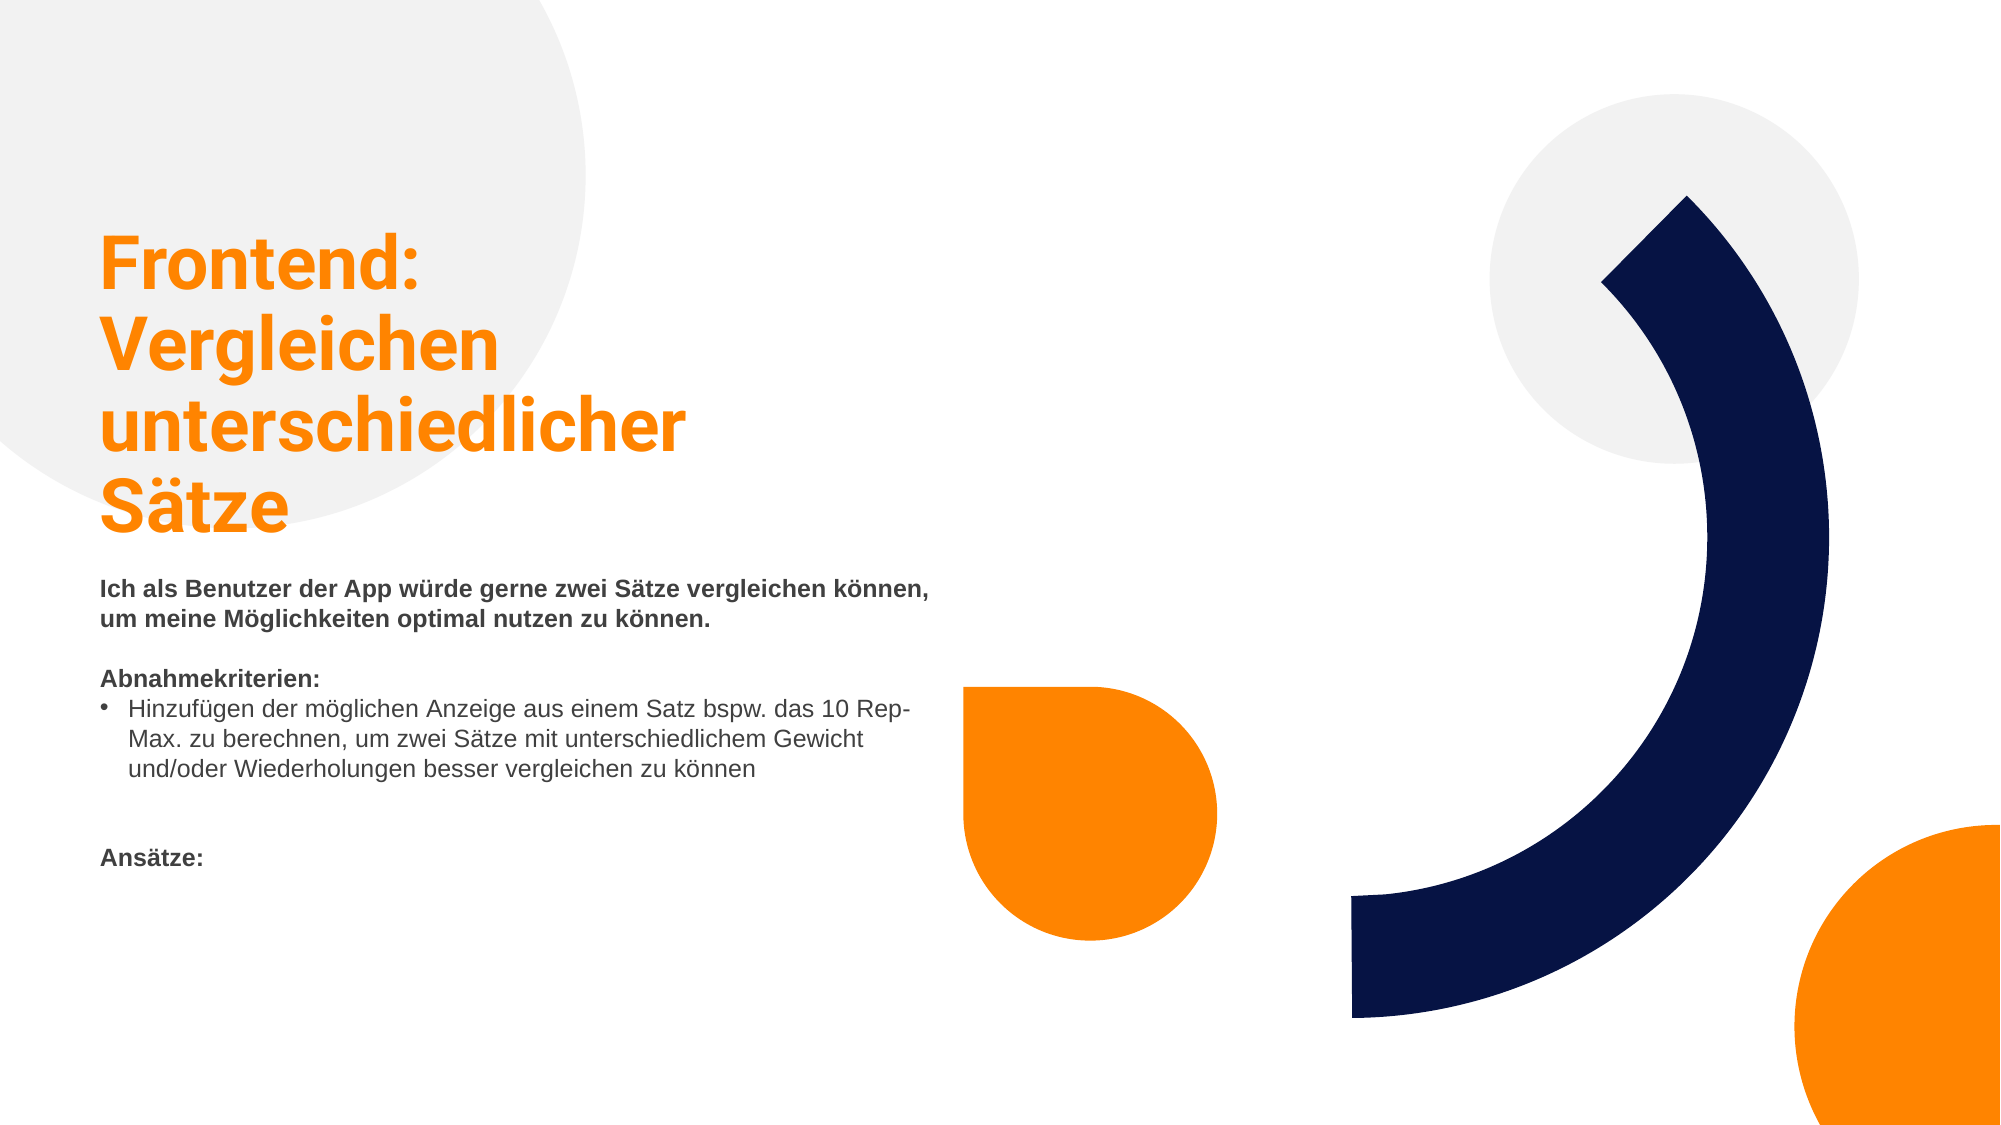

Frontend: Vergleichen unterschiedlicher Sätze
Ich als Benutzer der App würde gerne zwei Sätze vergleichen können, um meine Möglichkeiten optimal nutzen zu können.

Abnahmekriterien:
Hinzufügen der möglichen Anzeige aus einem Satz bspw. das 10 Rep-Max. zu berechnen, um zwei Sätze mit unterschiedlichem Gewicht und/oder Wiederholungen besser vergleichen zu können

Ansätze: